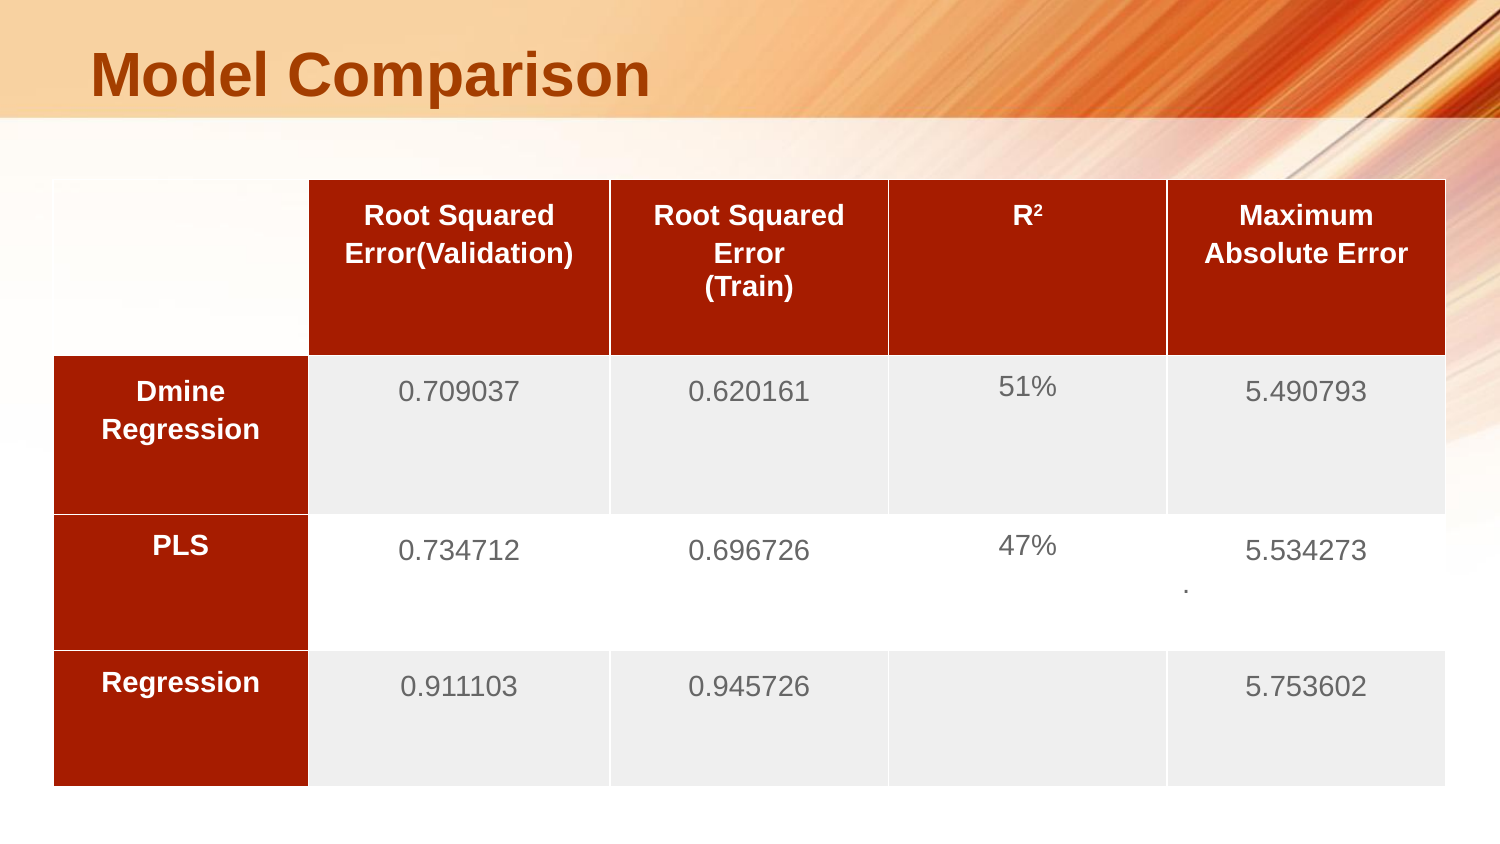

# Model Comparison
|  | Root Squared Error(Validation) | Root Squared Error (Train) | R2 | Maximum Absolute Error |
| --- | --- | --- | --- | --- |
| Dmine Regression | 0.709037 | 0.620161 | 51% | 5.490793 |
| PLS | 0.734712 | 0.696726 | 47% | 5.534273 . |
| Regression | 0.911103 | 0.945726 |  | 5.753602 |